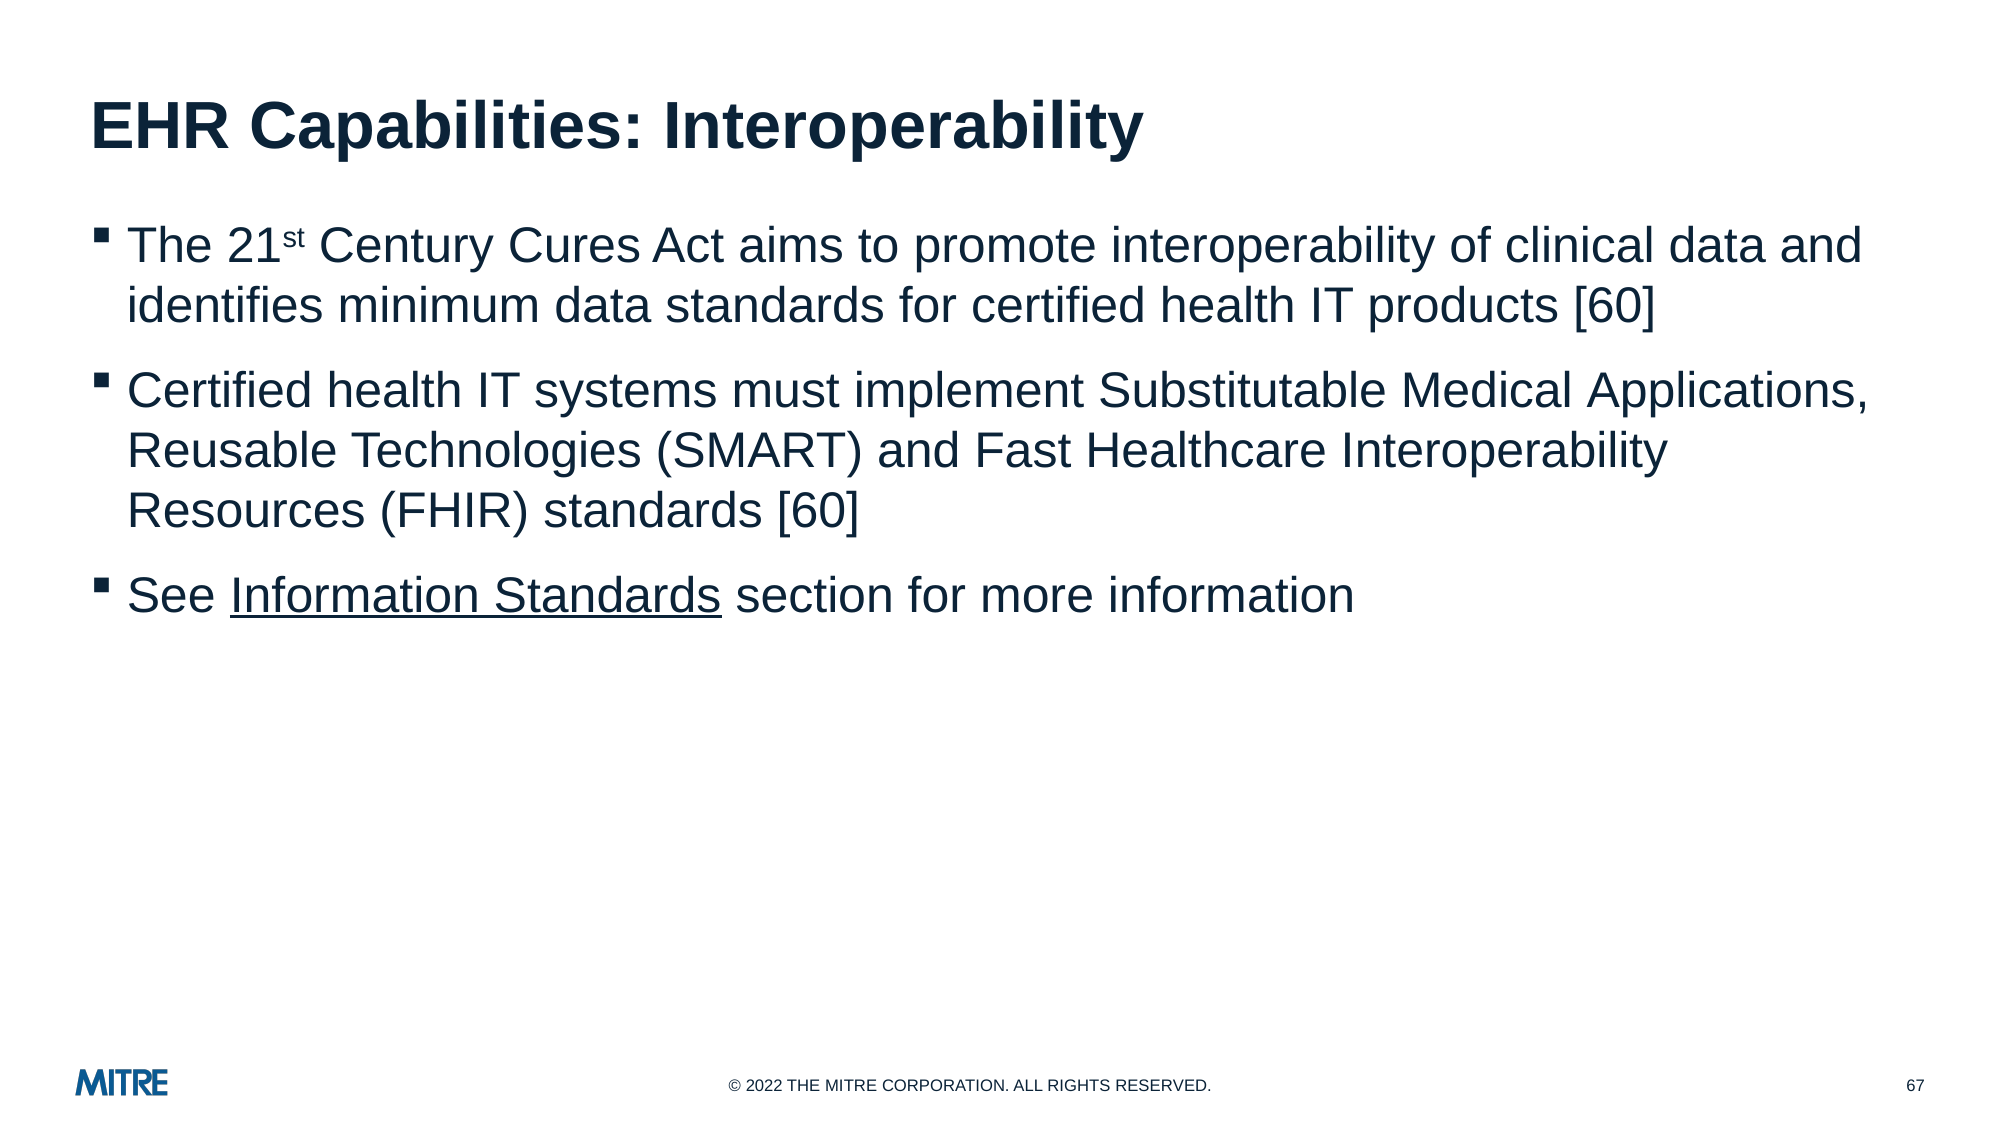

# EHR Capabilities: Interoperability
The 21st Century Cures Act aims to promote interoperability of clinical data and identifies minimum data standards for certified health IT products [60]
Certified health IT systems must implement Substitutable Medical Applications, Reusable Technologies (SMART) and Fast Healthcare Interoperability Resources (FHIR) standards [60]
See Information Standards section for more information
67